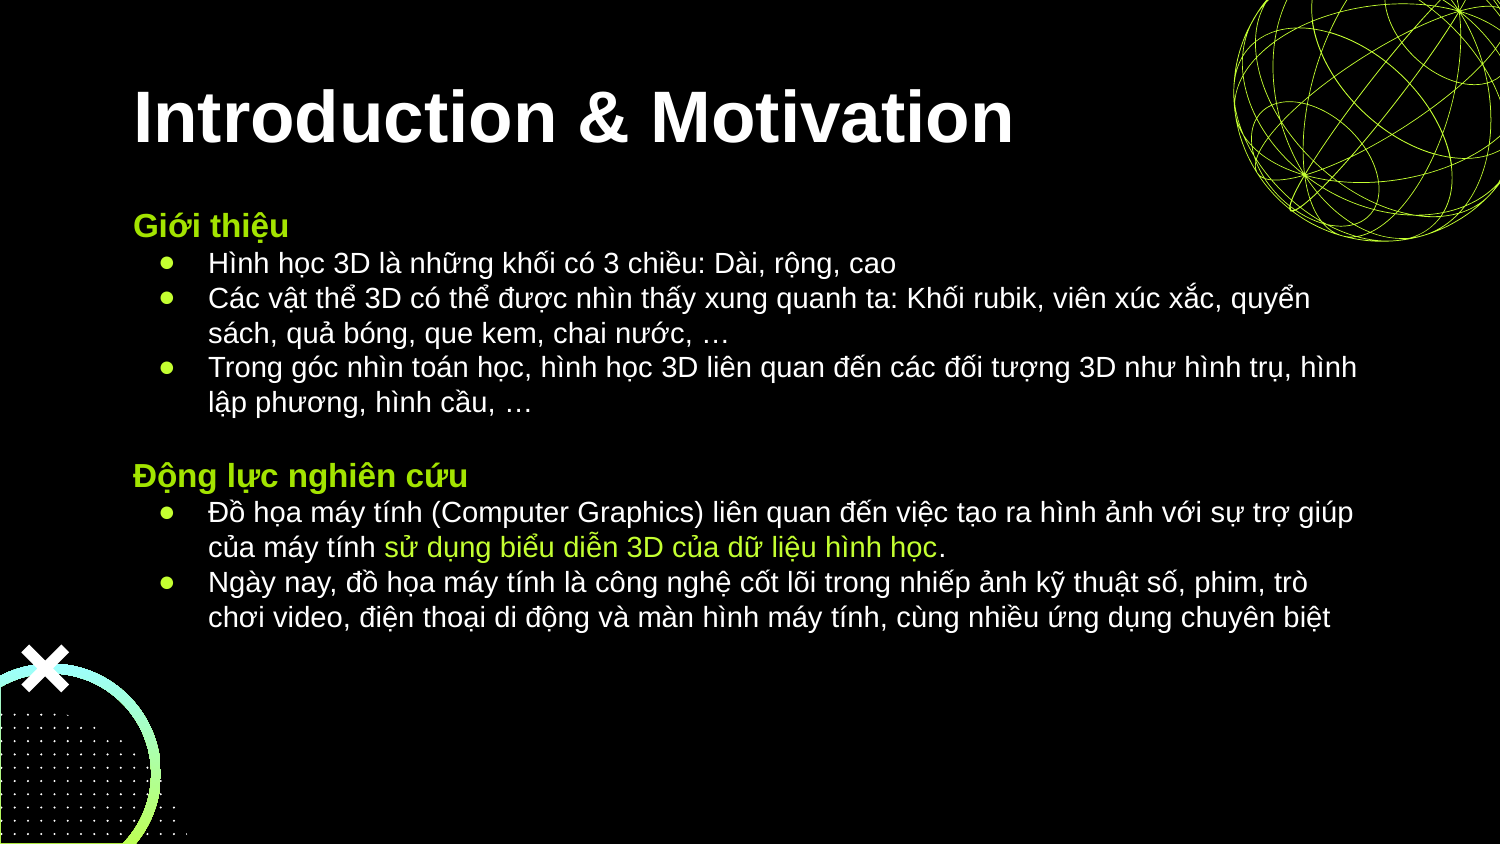

# Introduction & Motivation
Giới thiệu
Hình học 3D là những khối có 3 chiều: Dài, rộng, cao
Các vật thể 3D có thể được nhìn thấy xung quanh ta: Khối rubik, viên xúc xắc, quyển sách, quả bóng, que kem, chai nước, …
Trong góc nhìn toán học, hình học 3D liên quan đến các đối tượng 3D như hình trụ, hình lập phương, hình cầu, …

Động lực nghiên cứu
Đồ họa máy tính (Computer Graphics) liên quan đến việc tạo ra hình ảnh với sự trợ giúp của máy tính sử dụng biểu diễn 3D của dữ liệu hình học.
Ngày nay, đồ họa máy tính là công nghệ cốt lõi trong nhiếp ảnh kỹ thuật số, phim, trò chơi video, điện thoại di động và màn hình máy tính, cùng nhiều ứng dụng chuyên biệt